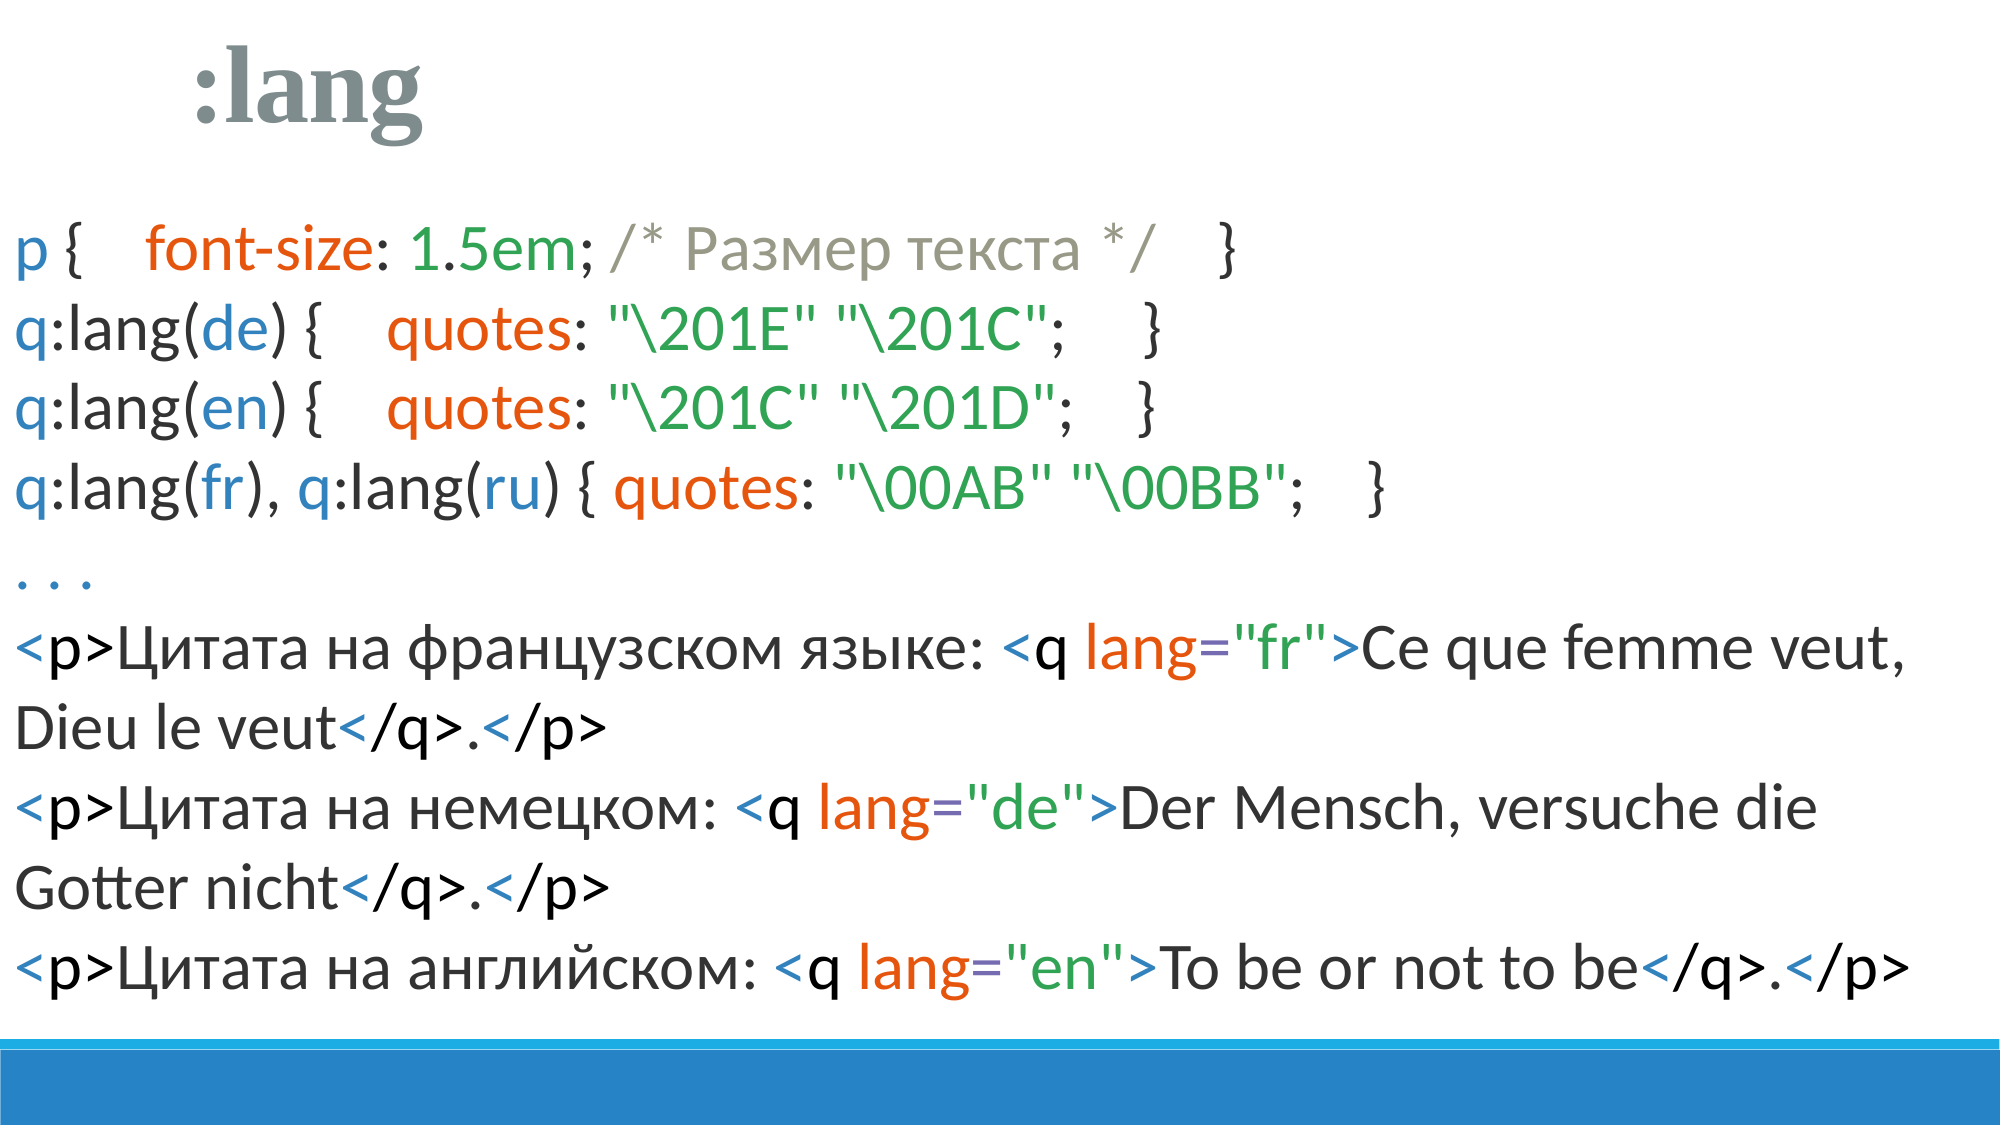

:lang
p {    font-size: 1.5em; /* Размер текста */    }
q:lang(de) {    quotes: "\201E" "\201C";     }
q:lang(en) {    quotes: "\201C" "\201D";    }
q:lang(fr), q:lang(ru) { quotes: "\00AB" "\00BB";    }
. . .
<p>Цитата на французском языке: <q lang="fr">Ce que femme veut, Dieu le veut</q>.</p>
<p>Цитата на немецком: <q lang="de">Der Mensch, versuche die Gotter nicht</q>.</p>
<p>Цитата на английском: <q lang="en">То be or not to be</q>.</p>